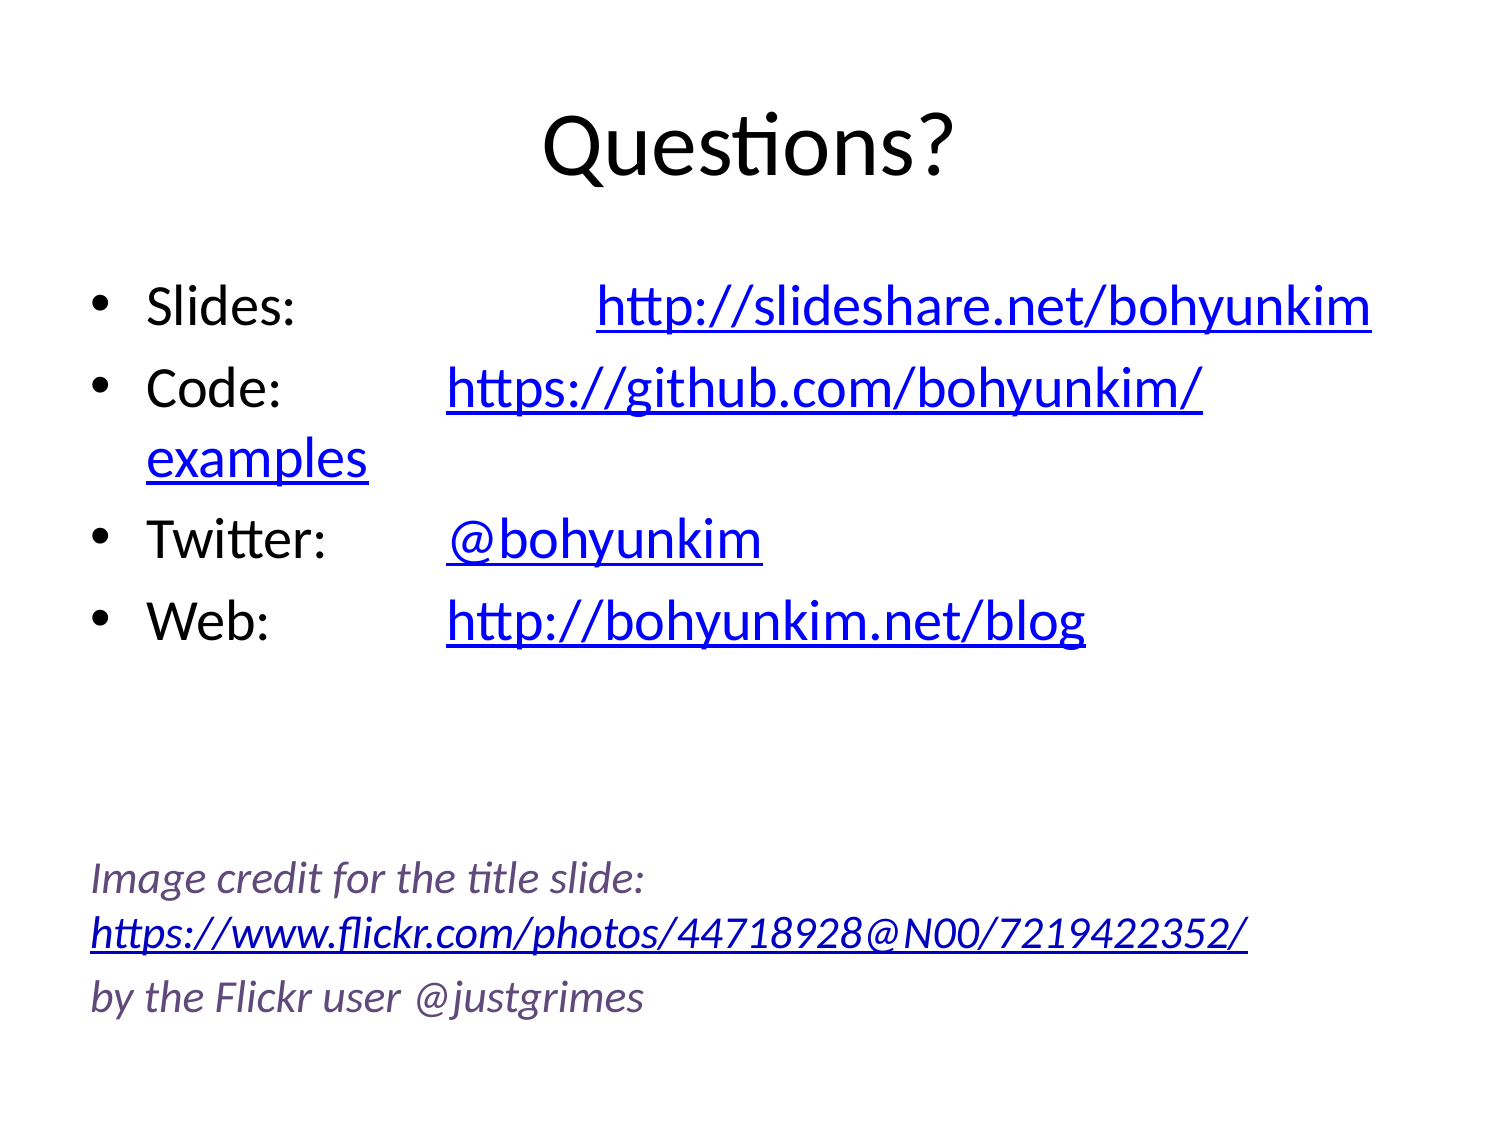

# Questions?
Slides: 		http://slideshare.net/bohyunkim
Code:		https://github.com/bohyunkim/examples
Twitter: 	@bohyunkim
Web: 		http://bohyunkim.net/blog

Image credit for the title slide:
https://www.flickr.com/photos/44718928@N00/7219422352/
by the Flickr user @justgrimes